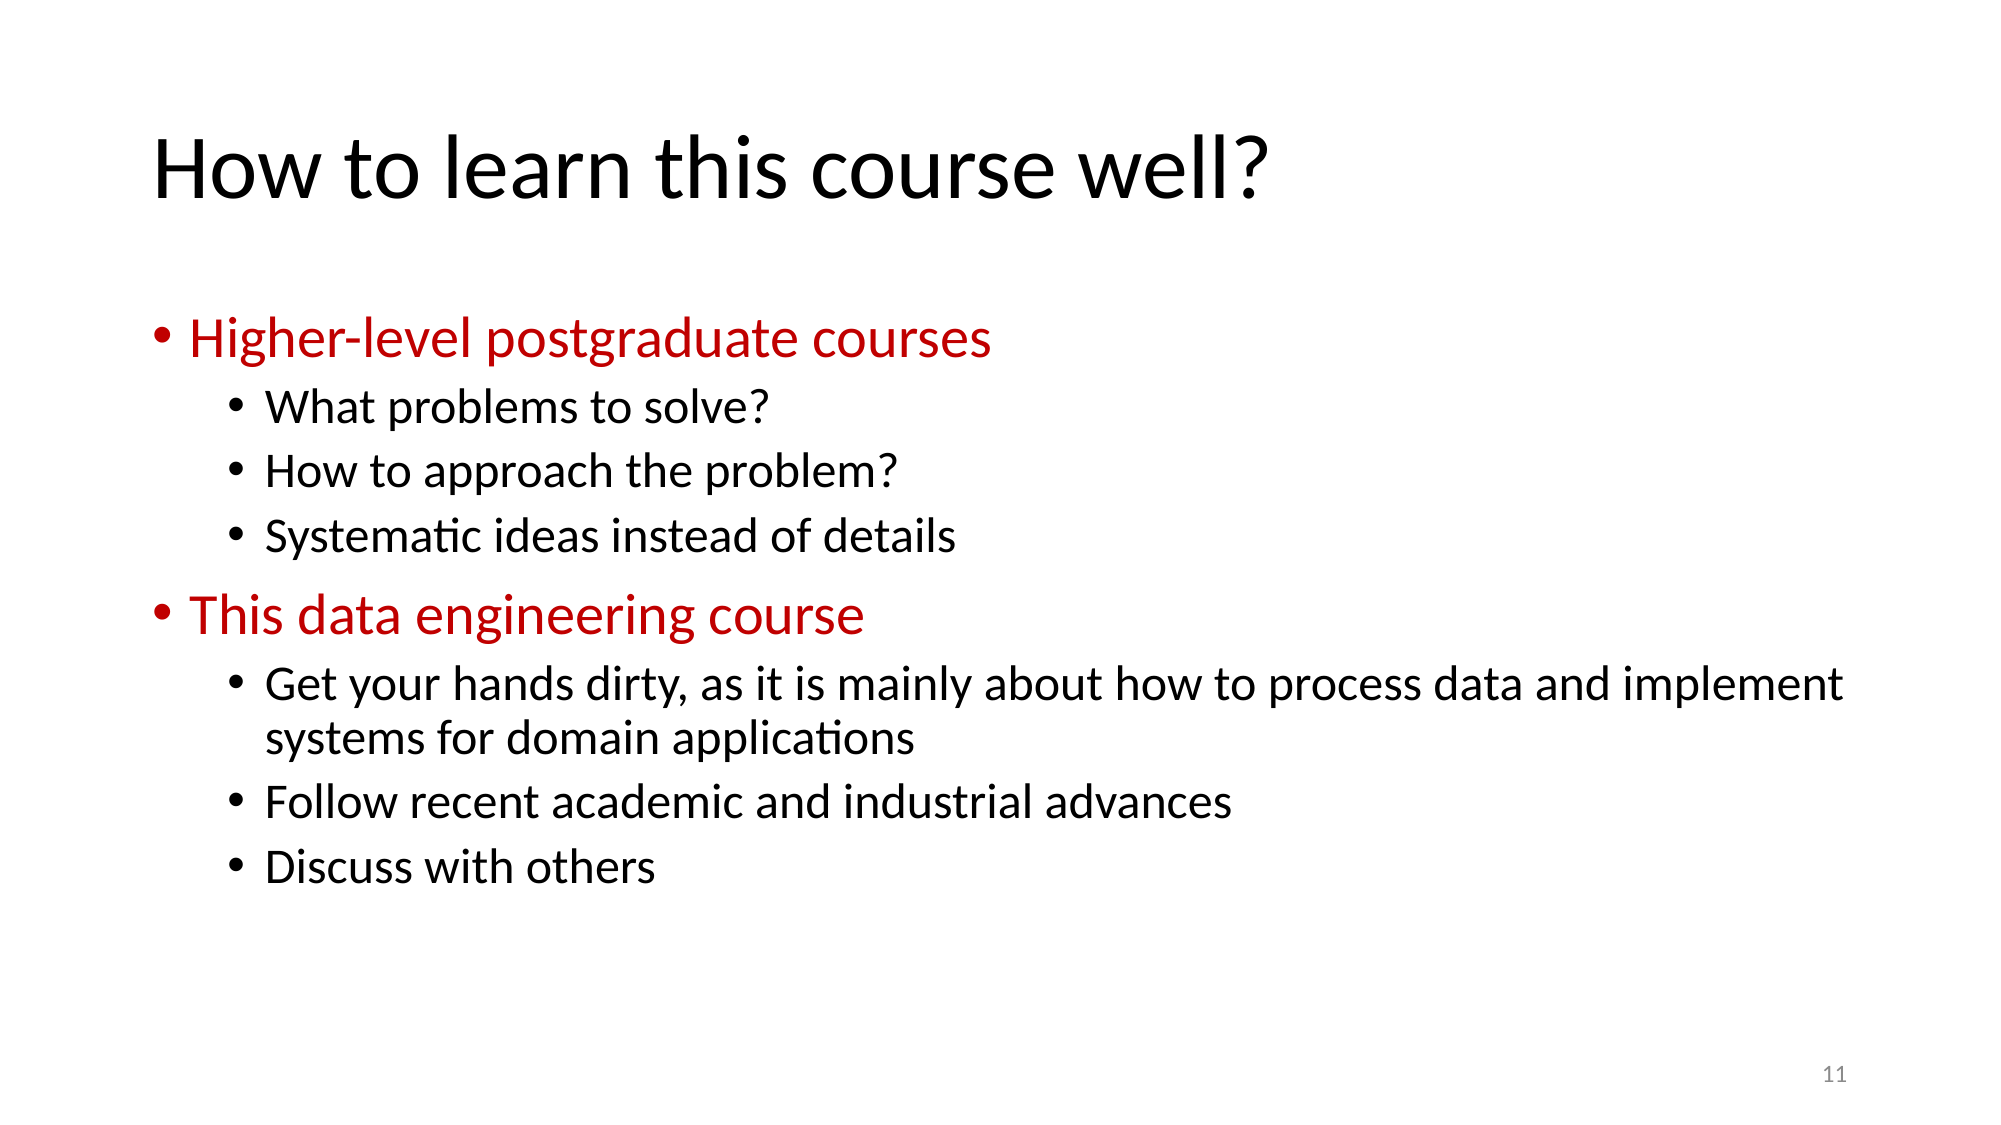

# How to learn this course well?
Higher-level postgraduate courses
What problems to solve?
How to approach the problem?
Systematic ideas instead of details
This data engineering course
Get your hands dirty, as it is mainly about how to process data and implement systems for domain applications
Follow recent academic and industrial advances
Discuss with others

11